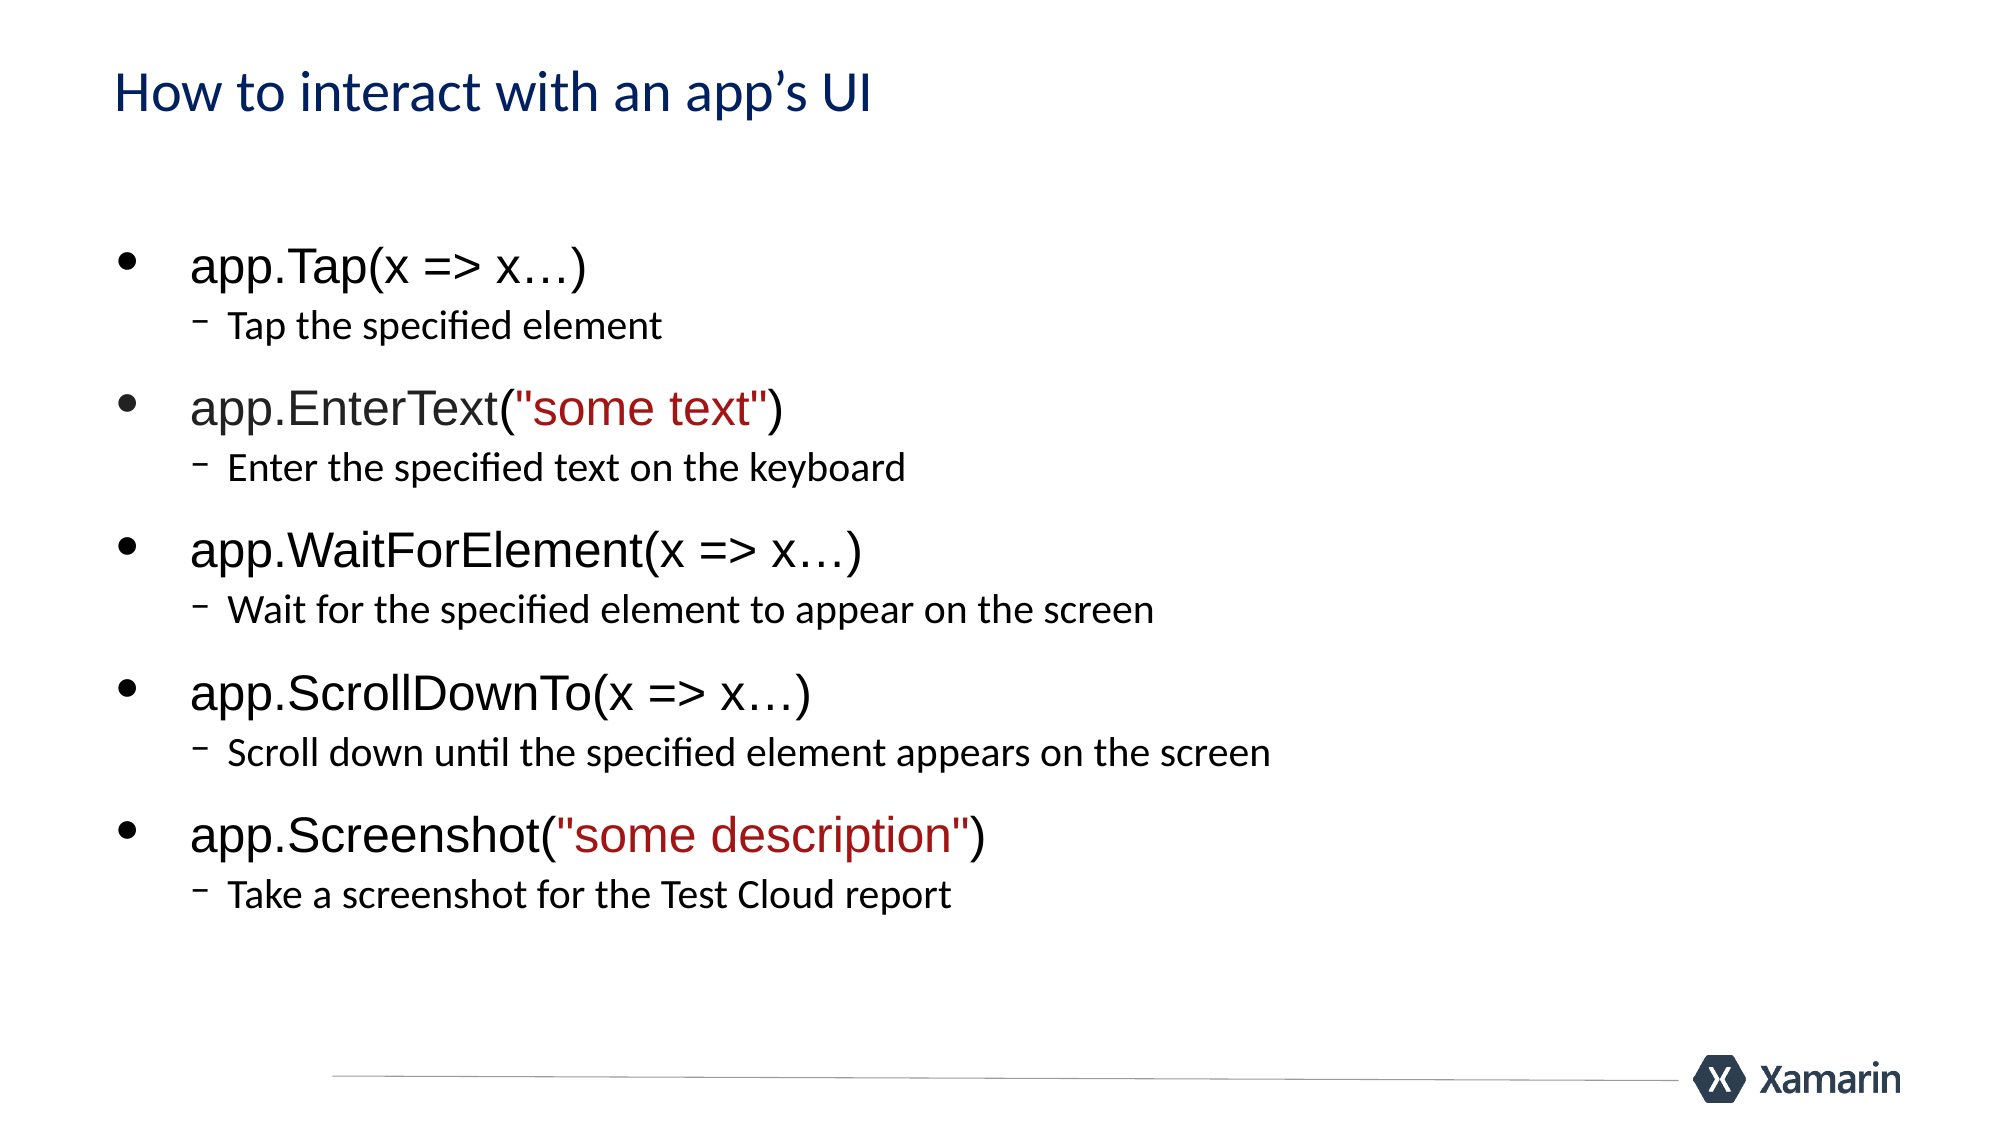

# How to interact with an app’s UI
app.Tap(x => x…)
Tap the specified element
app.EnterText("some text")
Enter the specified text on the keyboard
app.WaitForElement(x => x…)
Wait for the specified element to appear on the screen
app.ScrollDownTo(x => x…)
Scroll down until the specified element appears on the screen
app.Screenshot("some description")
Take a screenshot for the Test Cloud report